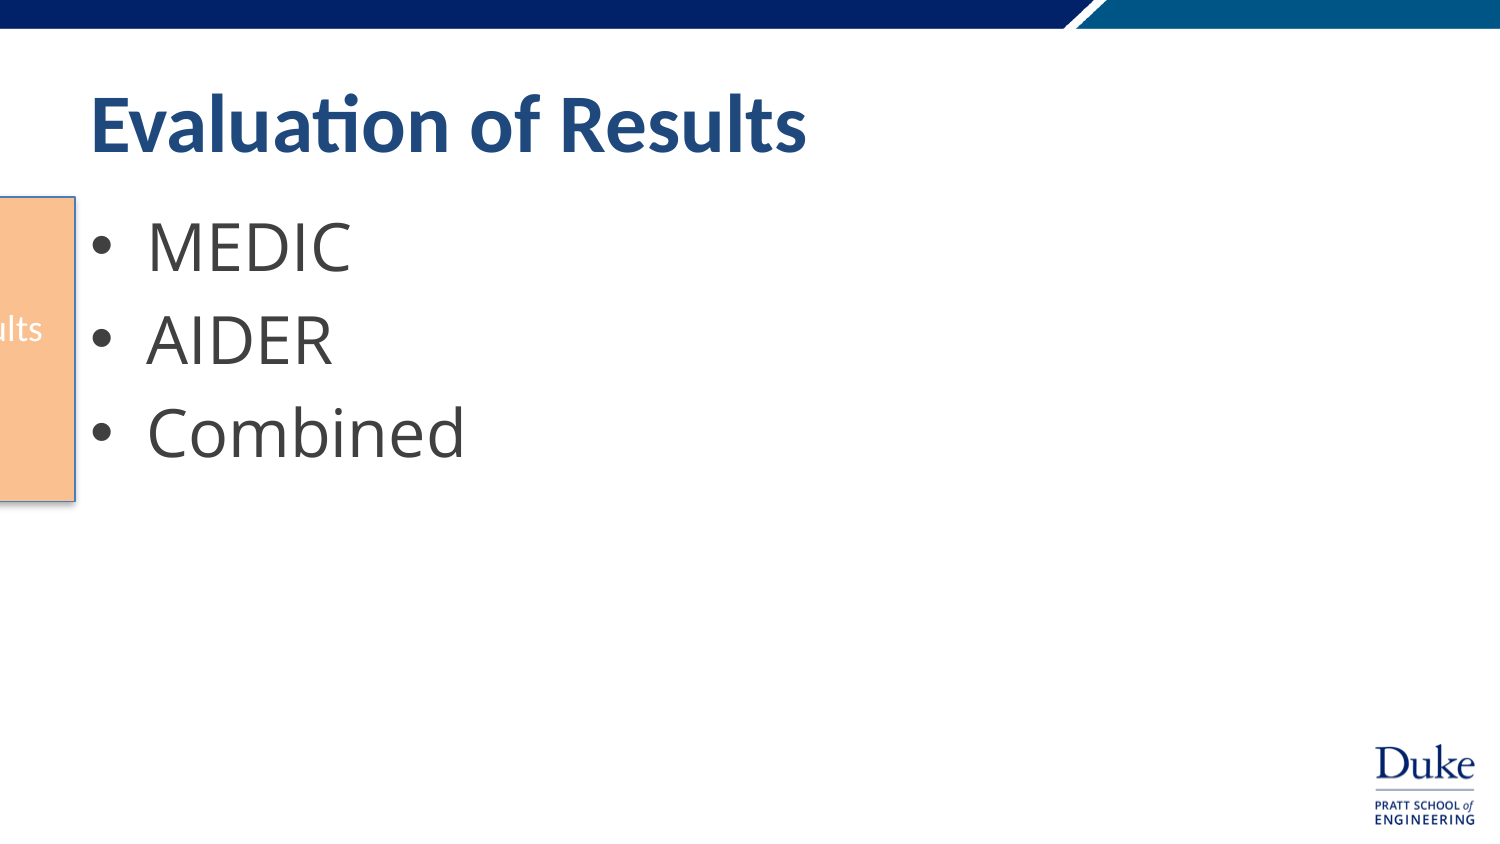

# Evaluation of Results
Update with results screenshots
MEDIC
AIDER
Combined